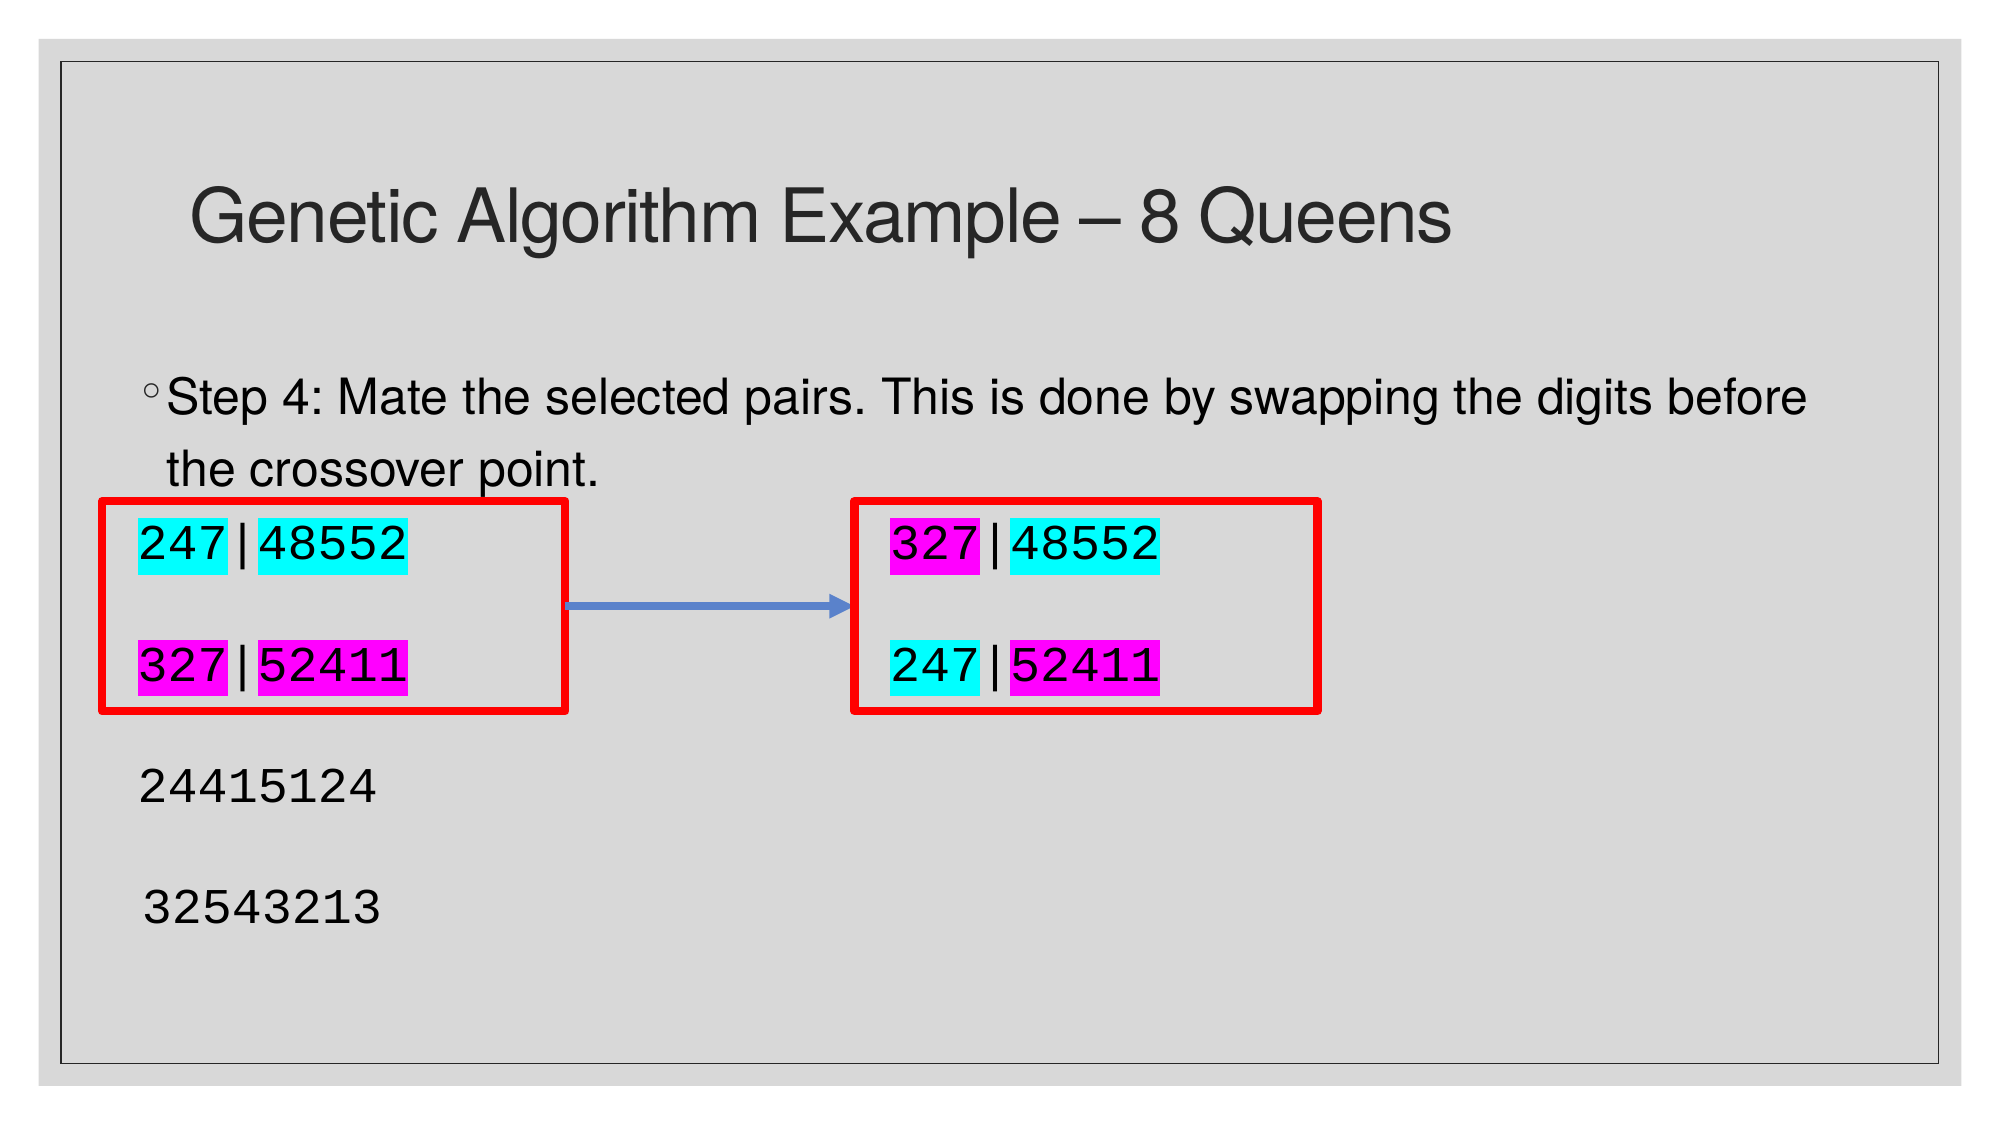

# Genetic Algorithm Example – 8 Queens
Step 4: Mate the selected pairs. This is done by swapping the digits before the crossover point.

327|48552
247|48552
247|52411
327|52411
24415124
32543213